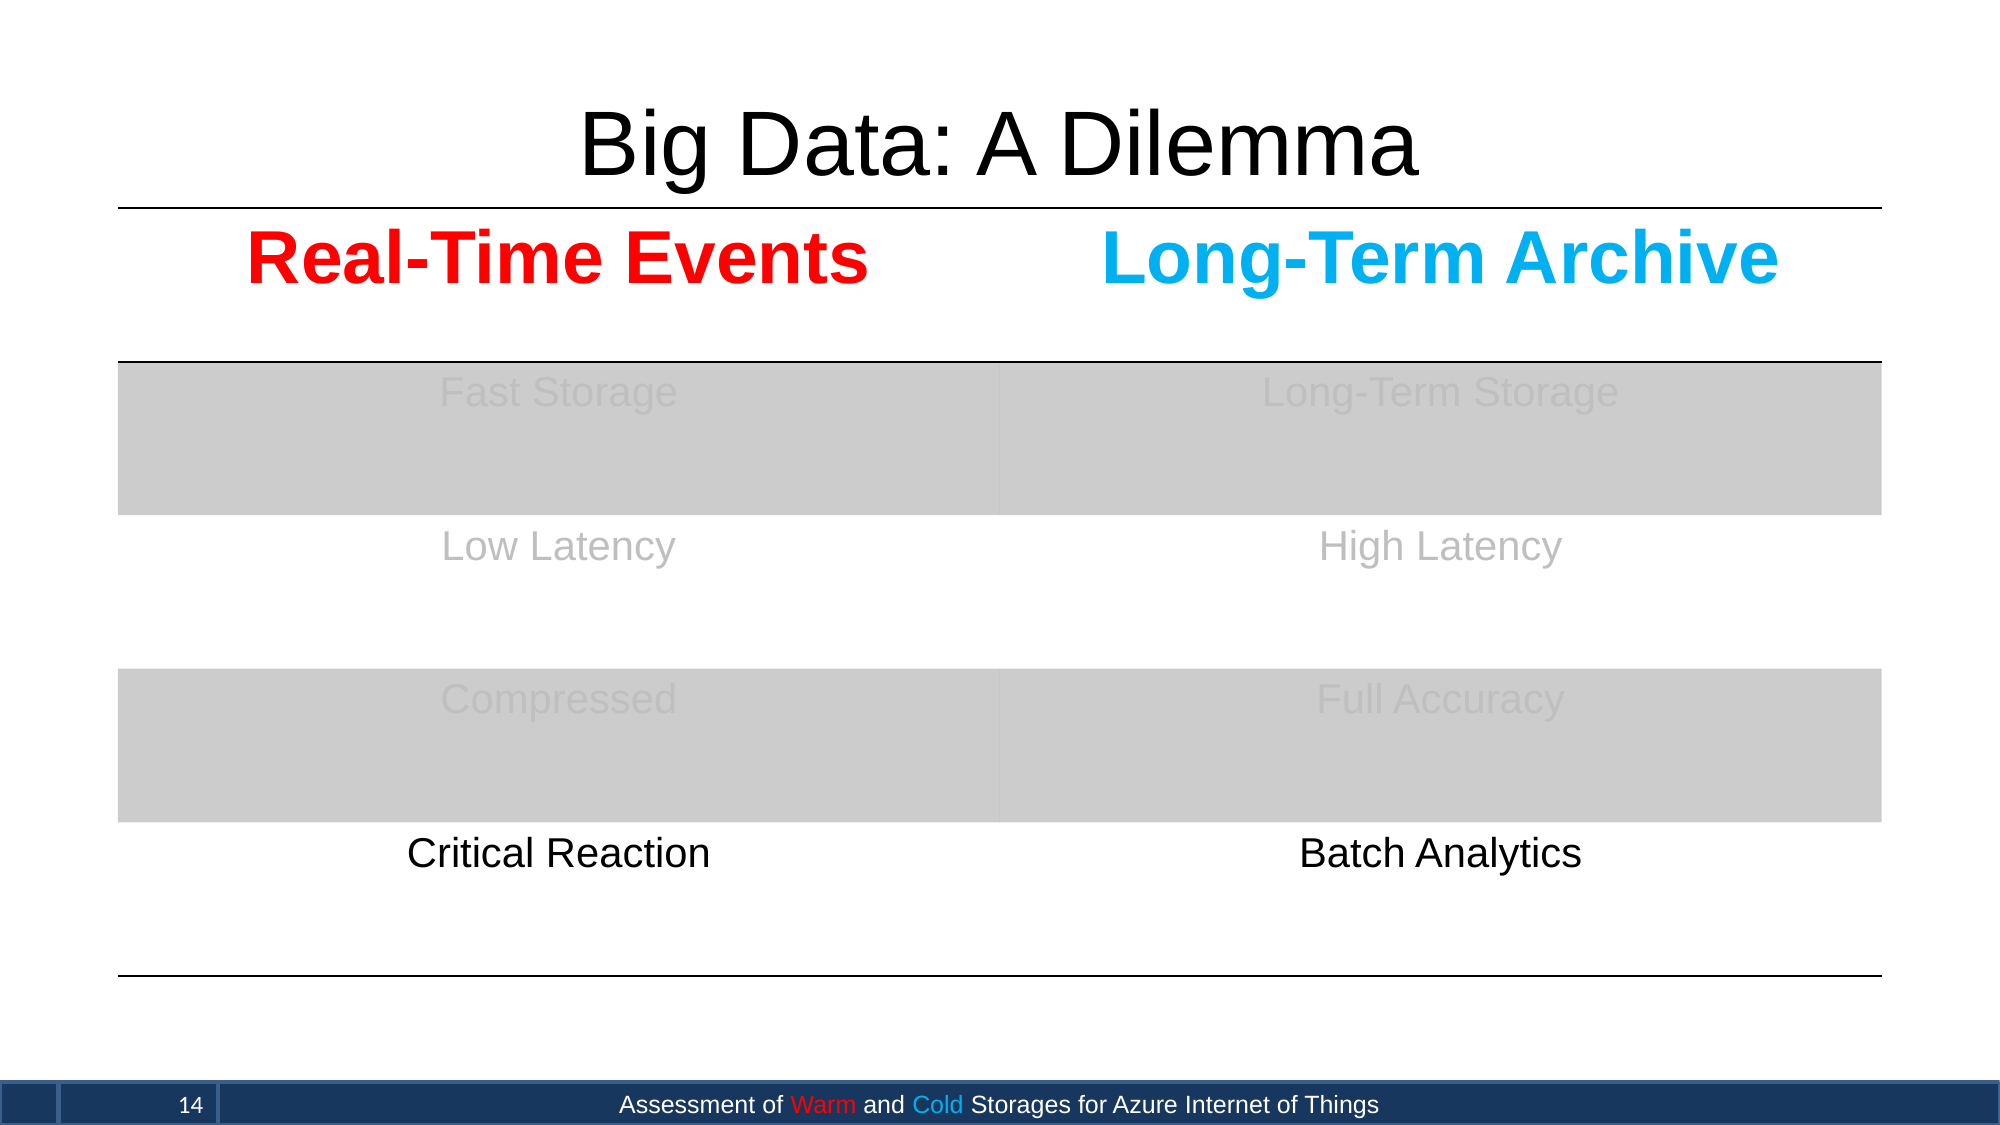

# Big Data: A Dilemma
| Real-Time Events | Long-Term Archive |
| --- | --- |
| Fast Storage | Long-Term Storage |
| Low Latency | High Latency |
| Compressed | Full Accuracy |
| Critical Reaction | Batch Analytics |

Assessment of Warm and Cold Storages for Azure Internet of Things
14